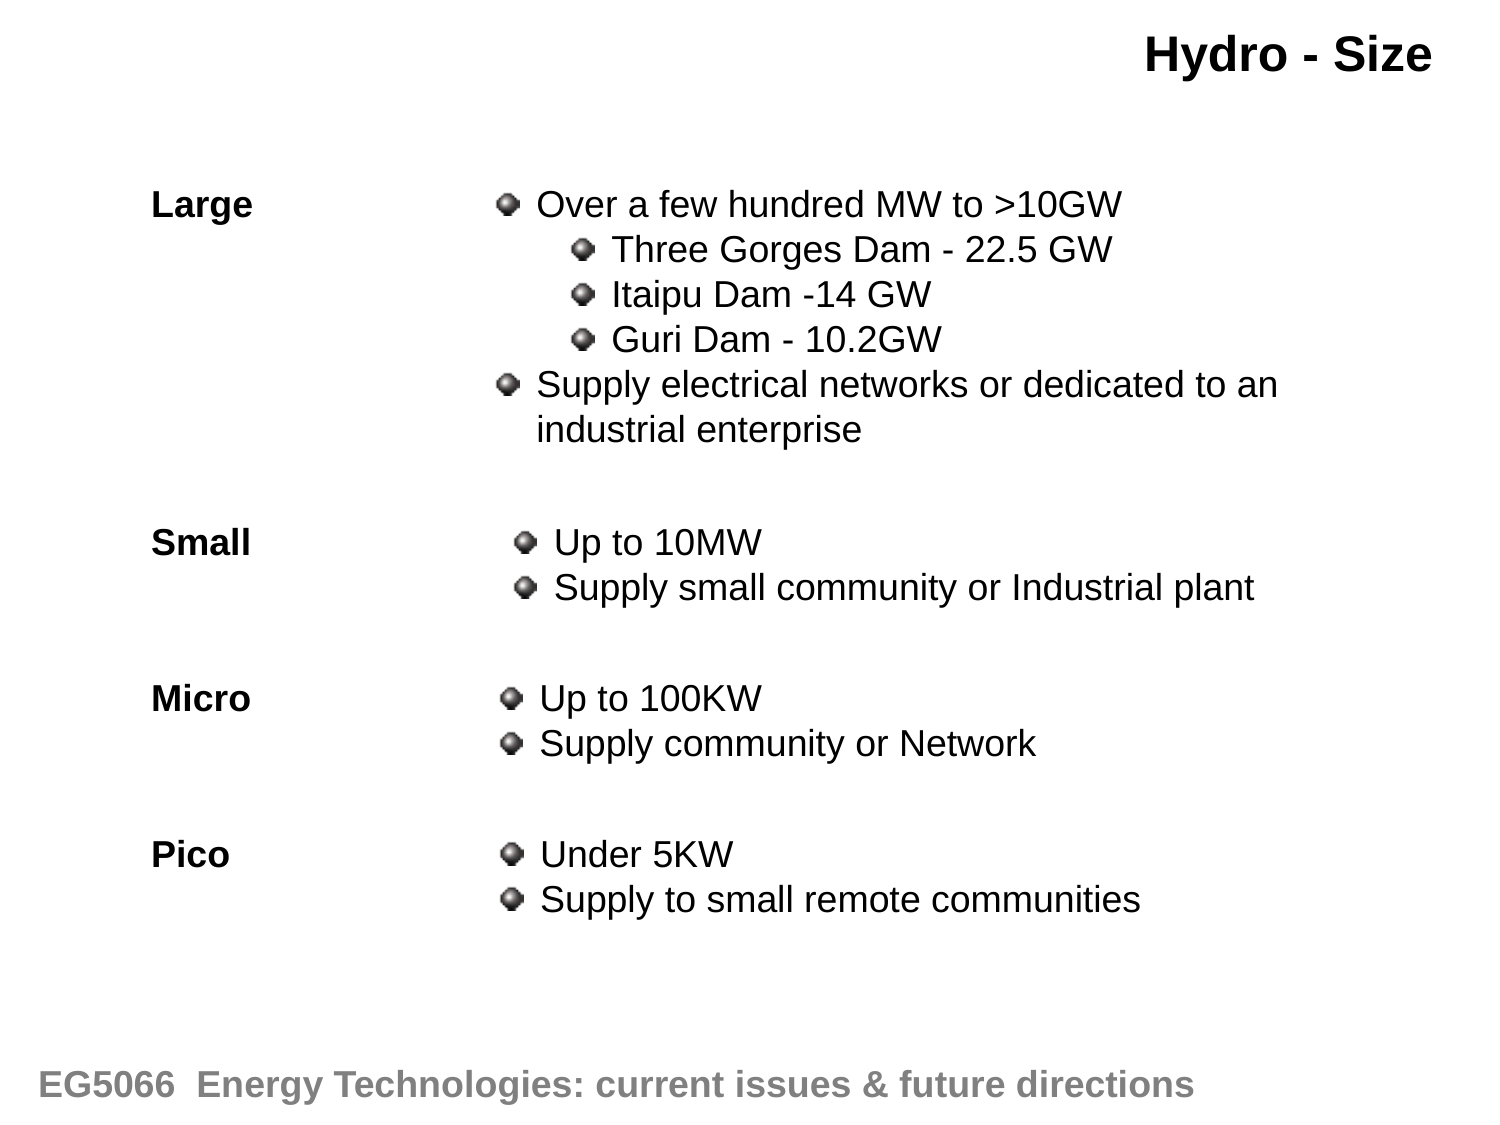

Hydro - Size
Large
Over a few hundred MW to >10GW
Three Gorges Dam - 22.5 GW
Itaipu Dam -14 GW
Guri Dam - 10.2GW
Supply electrical networks or dedicated to an industrial enterprise
Small
Up to 10MW
Supply small community or Industrial plant
Micro
Up to 100KW
Supply community or Network
Pico
Under 5KW
Supply to small remote communities
EG5066  Energy Technologies: current issues & future directions